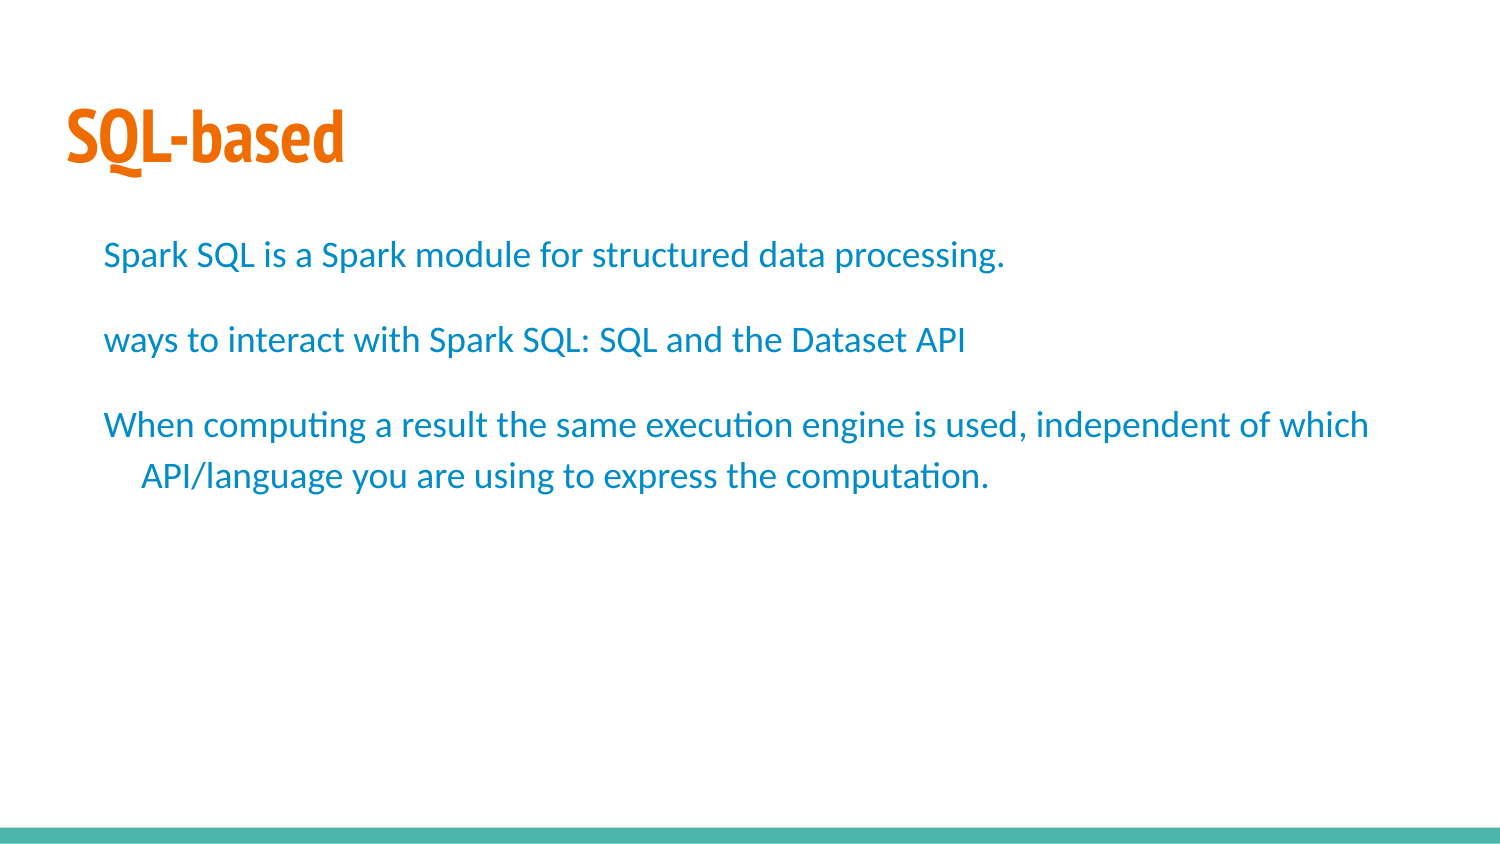

# SQL-based
Spark SQL is a Spark module for structured data processing.
ways to interact with Spark SQL: SQL and the Dataset API
When computing a result the same execution engine is used, independent of which API/language you are using to express the computation.